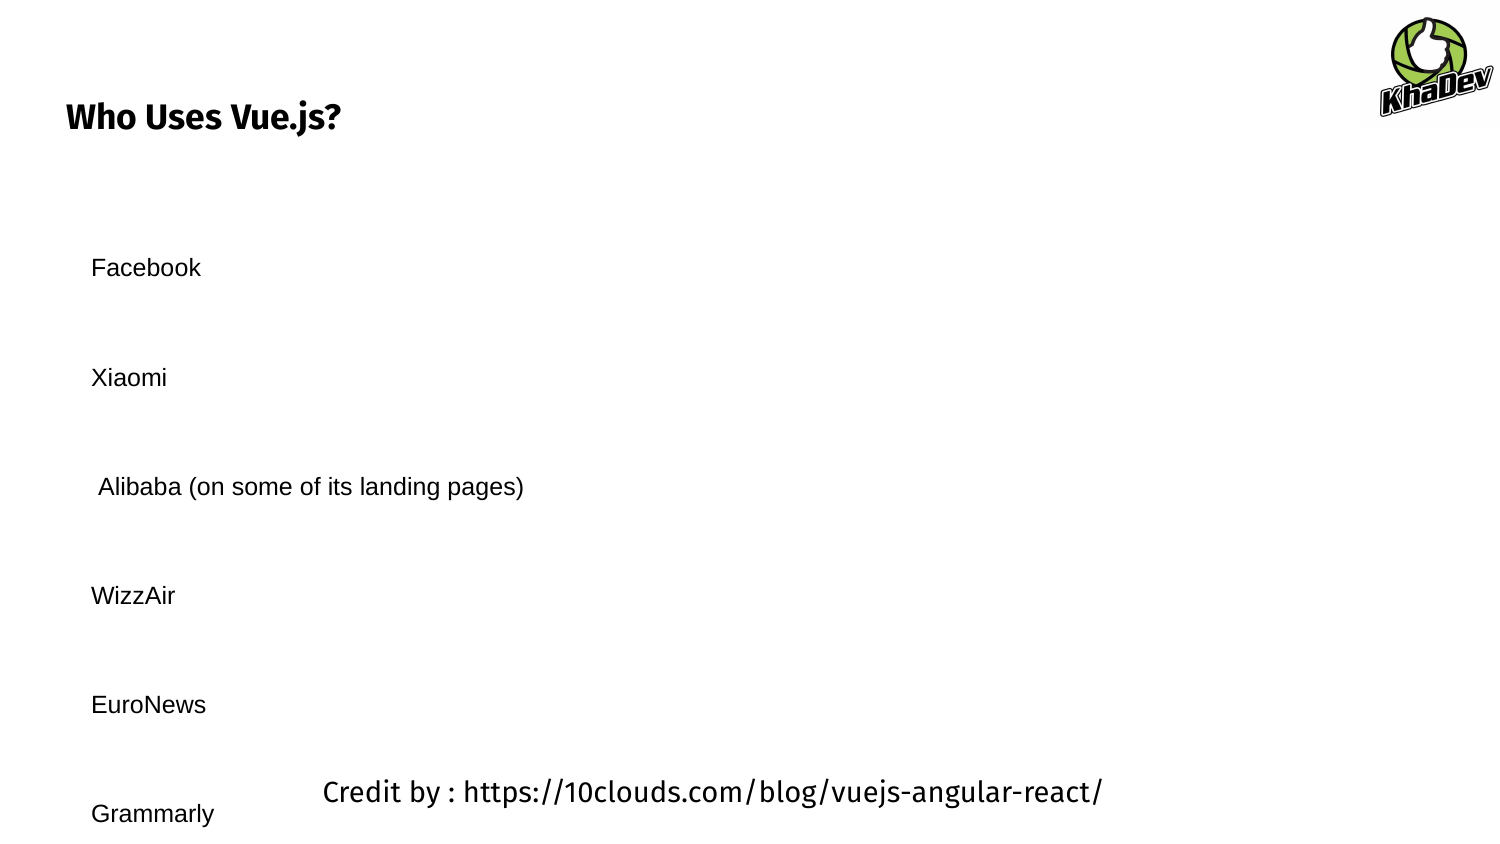

# Who Uses Vue.js?
Facebook
Xiaomi
 Alibaba (on some of its landing pages)
WizzAir
EuroNews
Grammarly
Gitlab
Laracasts
Credit by : https://10clouds.com/blog/vuejs-angular-react/